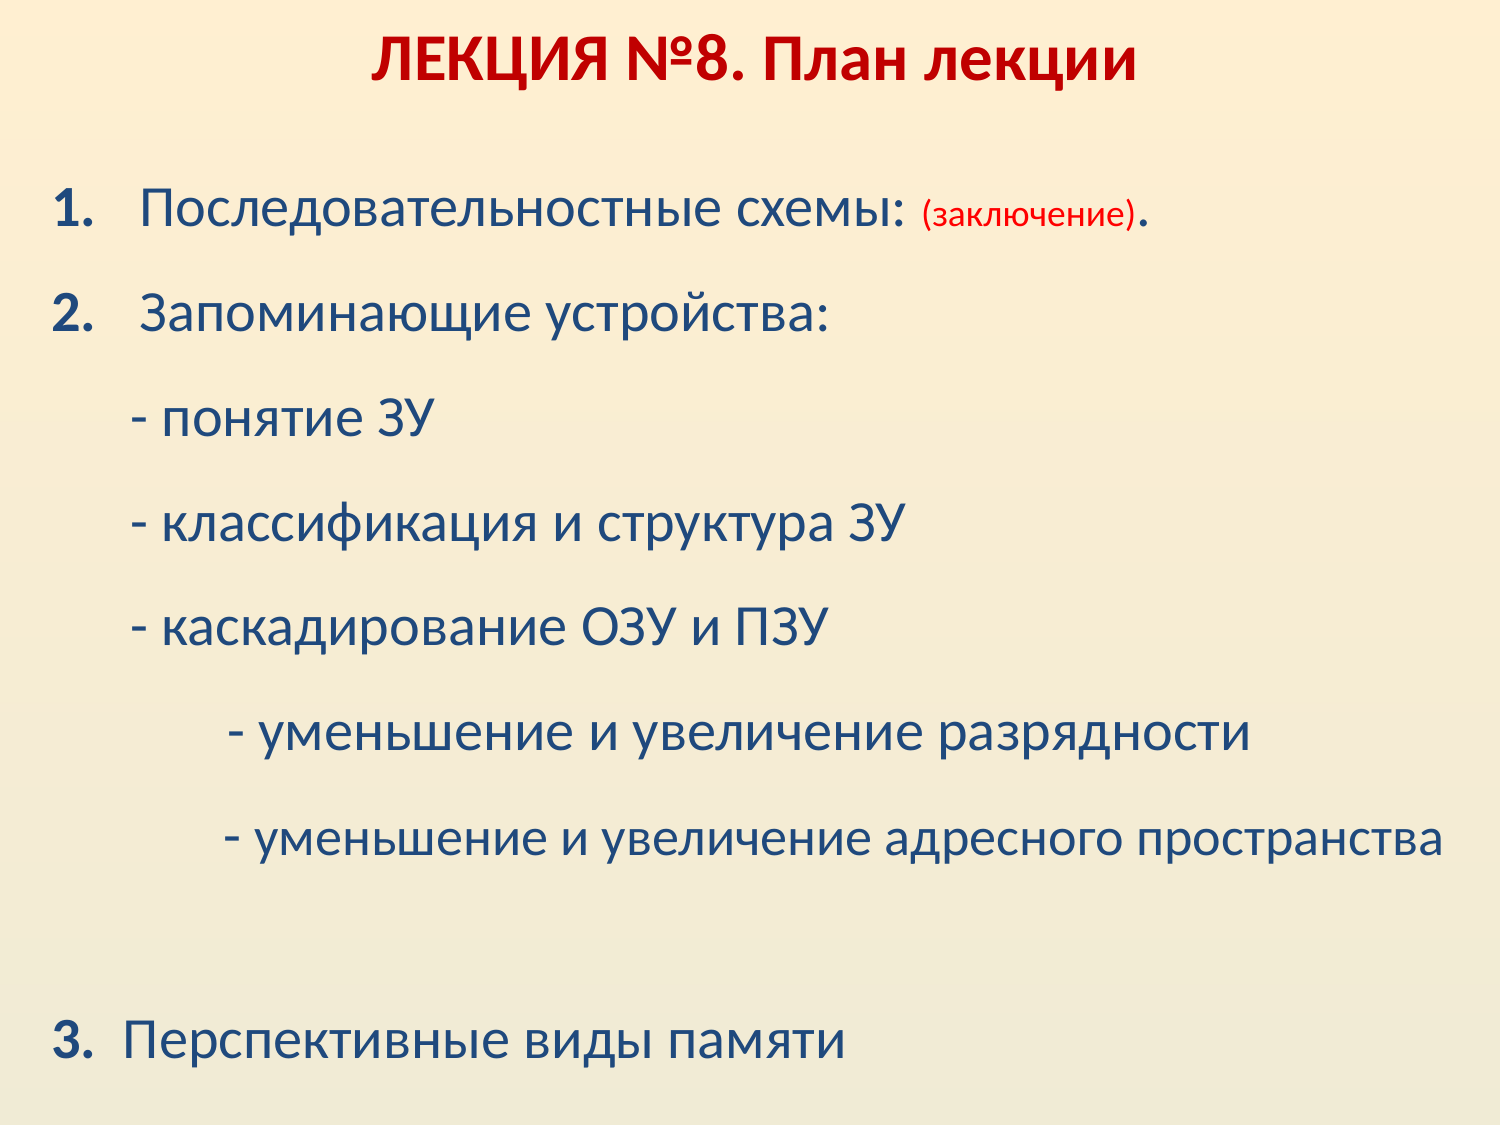

# ЛЕКЦИЯ №8. План лекции
 Последовательностные схемы: (заключение).
 Запоминающие устройства:
      - понятие ЗУ
      - классификация и структура ЗУ
      - каскадирование ОЗУ и ПЗУ
	  - уменьшение и увеличение разрядности
             - уменьшение и увеличение адресного пространства
3.  Перспективные виды памяти
4.   Задачи для самостоятельного решения